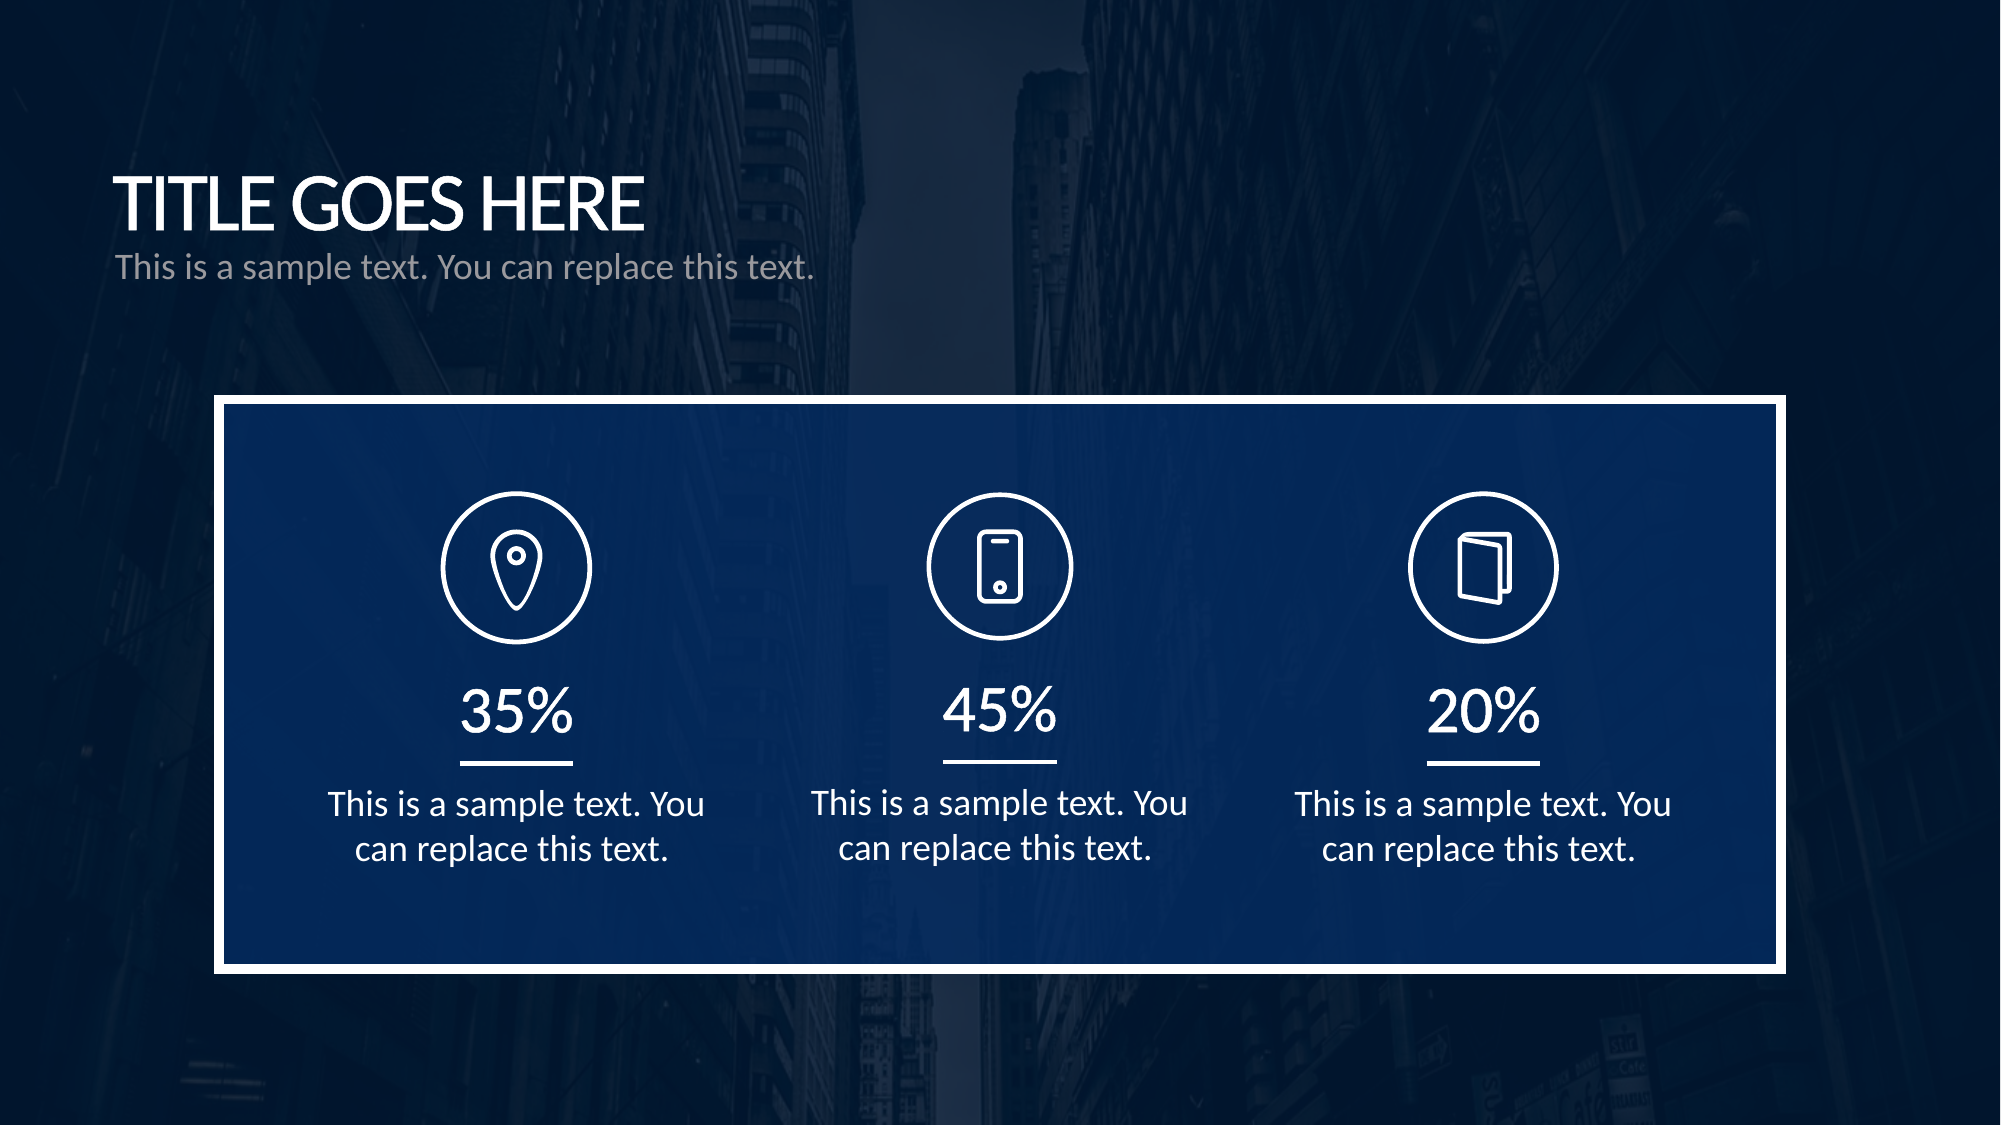

Title Goes Here
This is a sample text. You can replace this text.

35%
This is a sample text. You can replace this text.

20%
This is a sample text. You can replace this text.

45%
This is a sample text. You can replace this text.